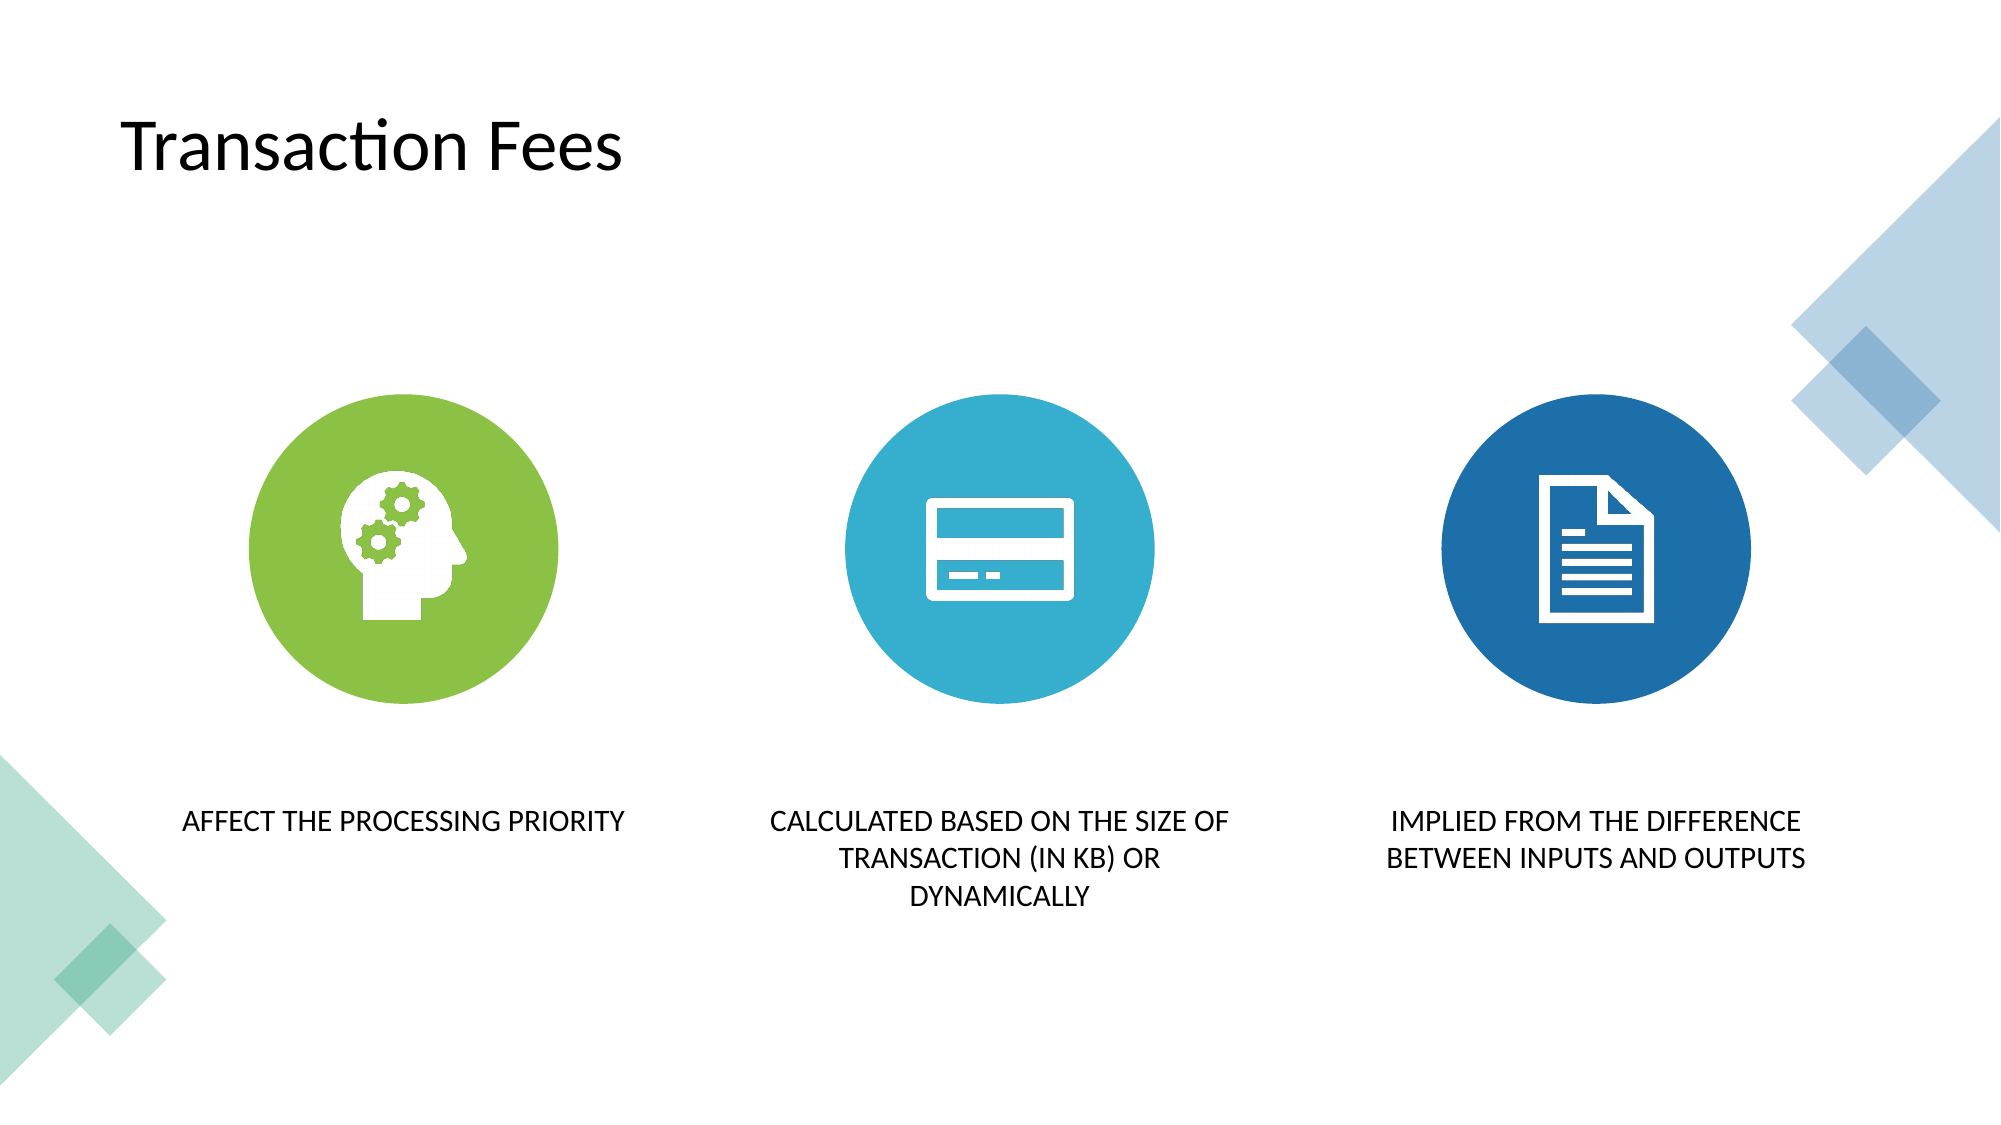

# Transaction Fees

Affect the processing priority
Calculated based on the size of transaction (in KB) or dynamically
Implied from the difference between inputs and outputs